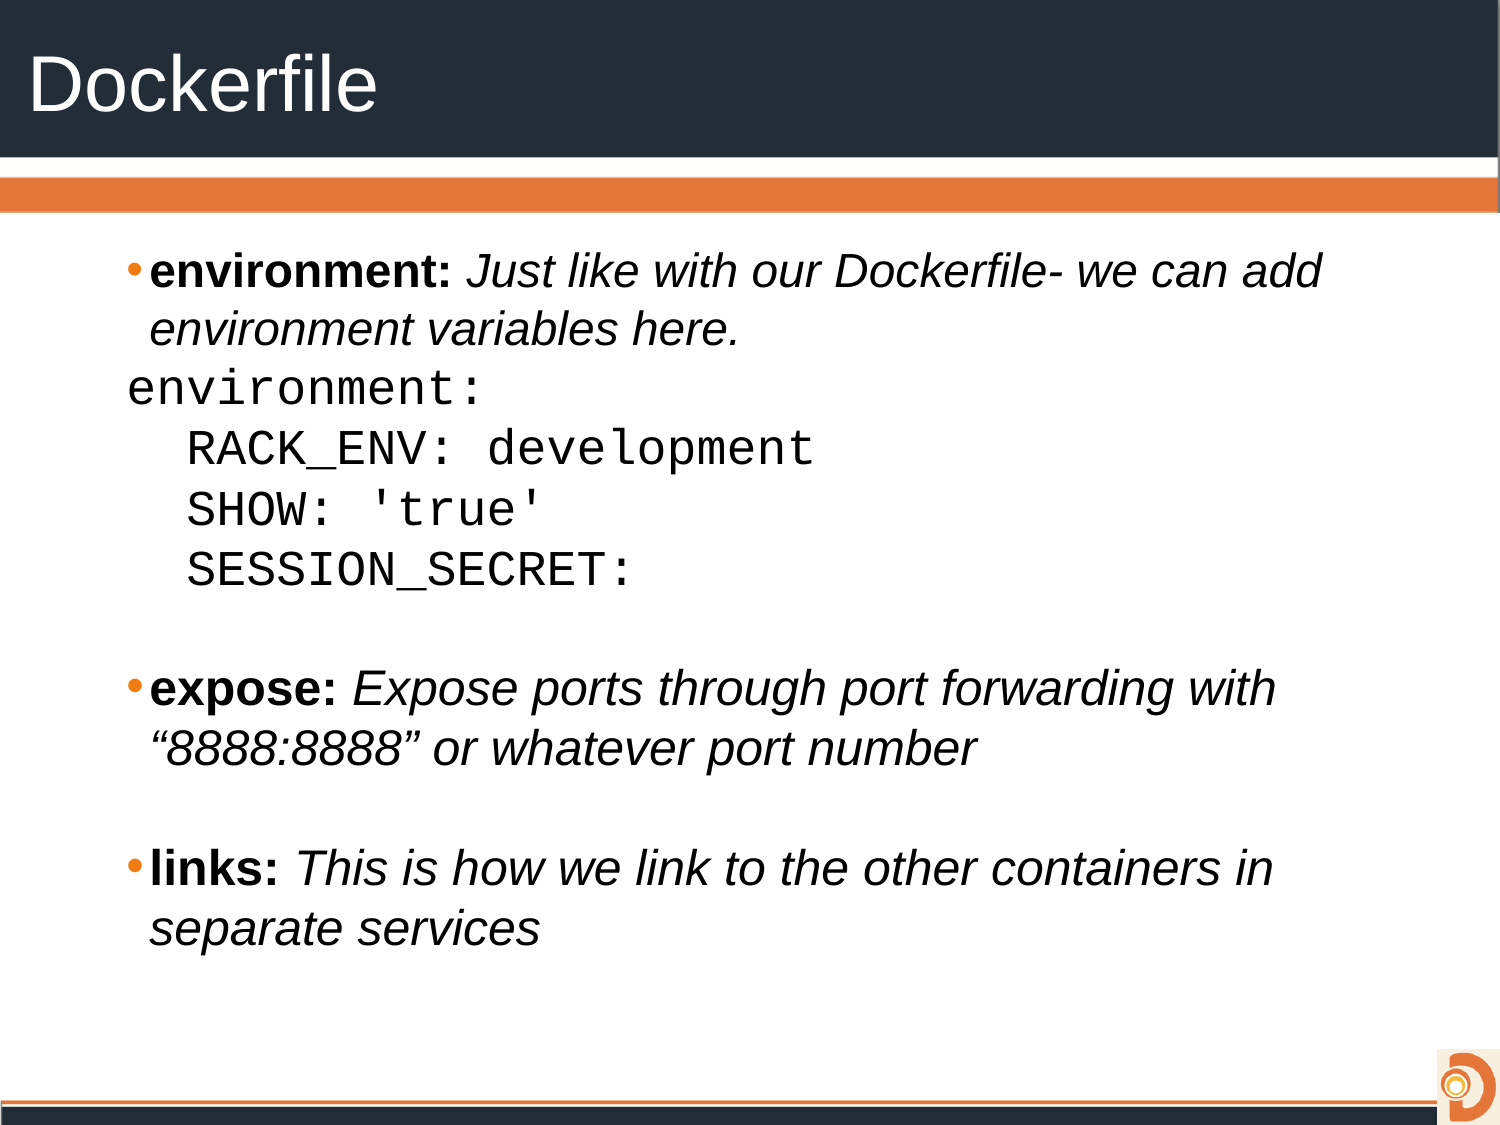

# Dockerfile
environment: Just like with our Dockerfile- we can add environment variables here.
environment:
  RACK_ENV: development
  SHOW: 'true'
  SESSION_SECRET:

expose: Expose ports through port forwarding with “8888:8888” or whatever port number

links: This is how we link to the other containers in separate services